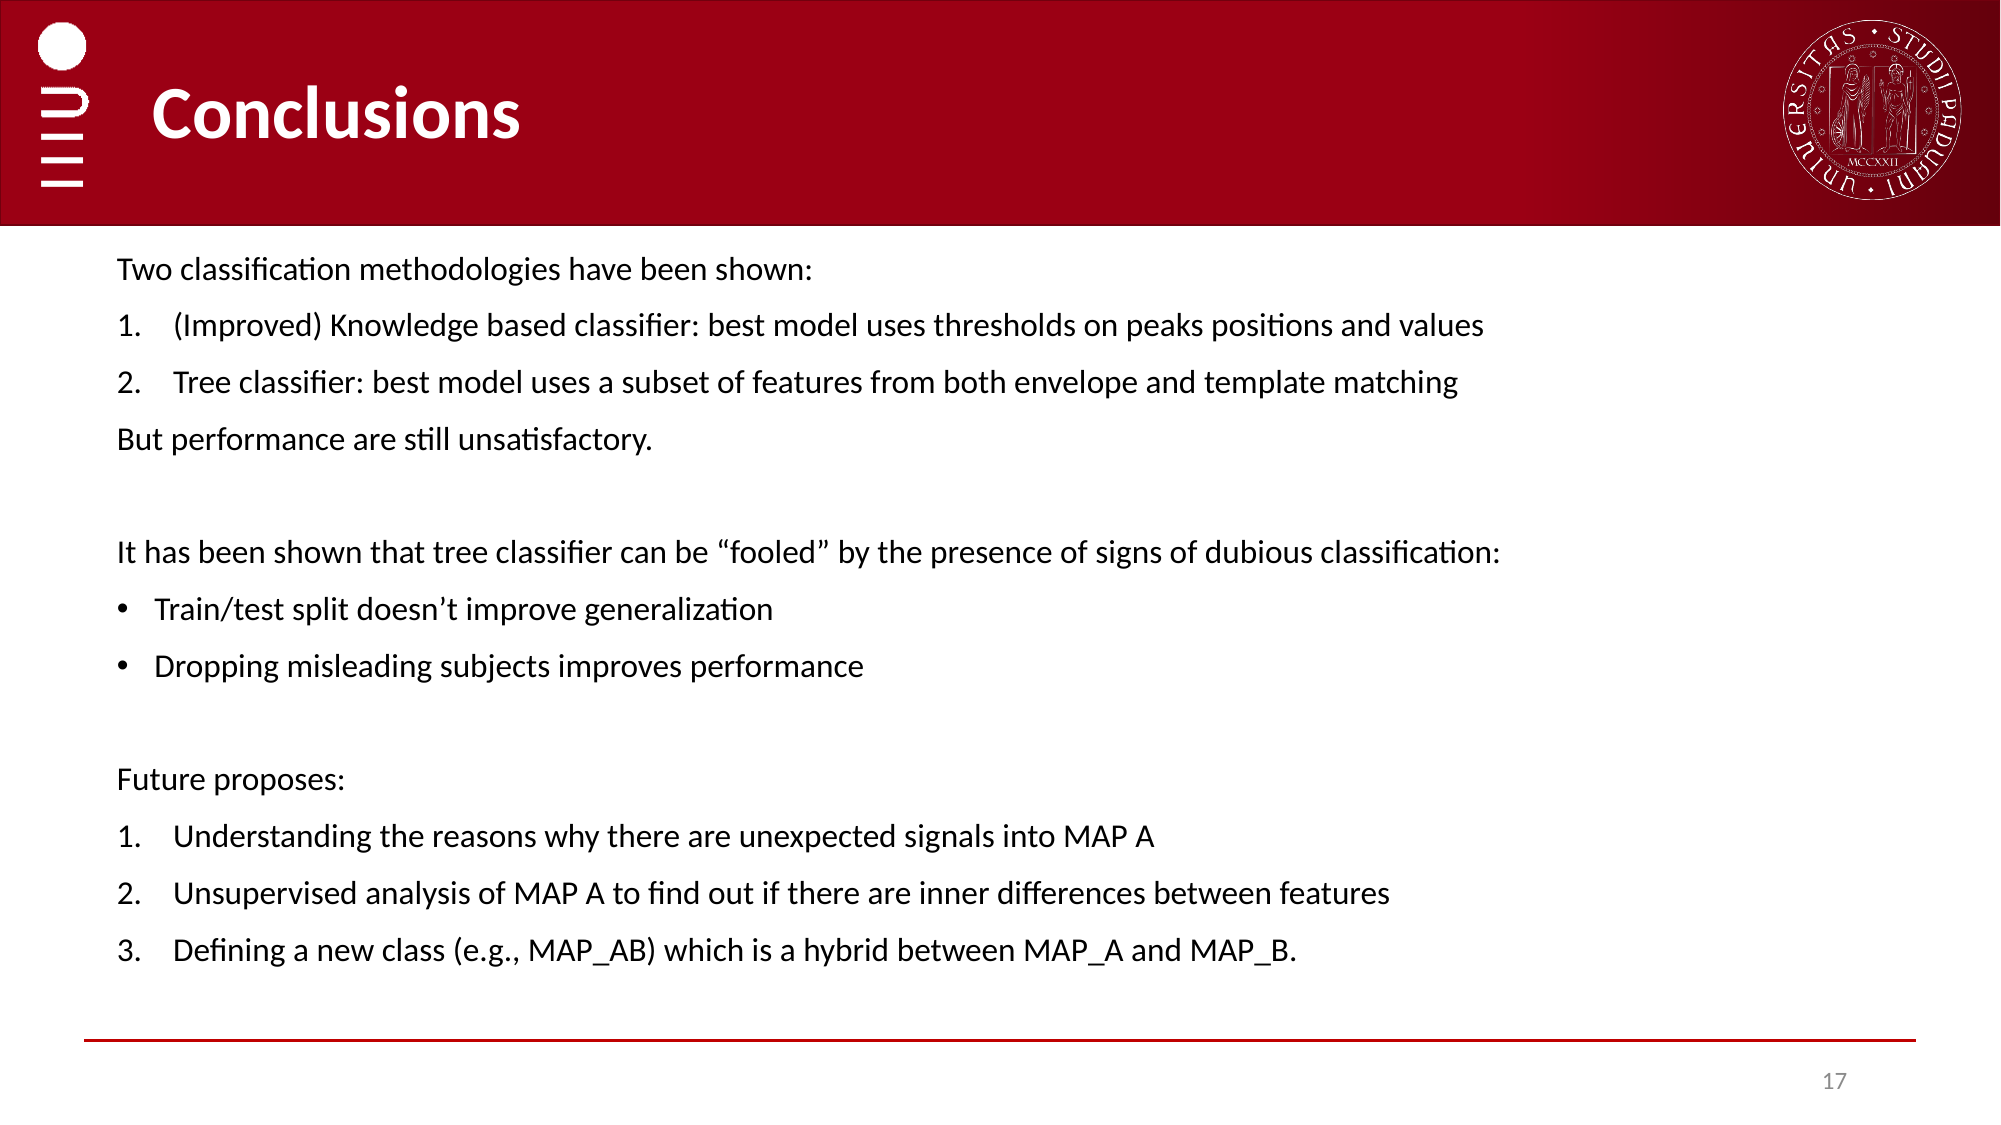

# Conclusions
Two classification methodologies have been shown:
(Improved) Knowledge based classifier: best model uses thresholds on peaks positions and values
Tree classifier: best model uses a subset of features from both envelope and template matching
But performance are still unsatisfactory.

It has been shown that tree classifier can be “fooled” by the presence of signs of dubious classification:
Train/test split doesn’t improve generalization
Dropping misleading subjects improves performance

Future proposes:
Understanding the reasons why there are unexpected signals into MAP A
Unsupervised analysis of MAP A to find out if there are inner differences between features
Defining a new class (e.g., MAP_AB) which is a hybrid between MAP_A and MAP_B.

17